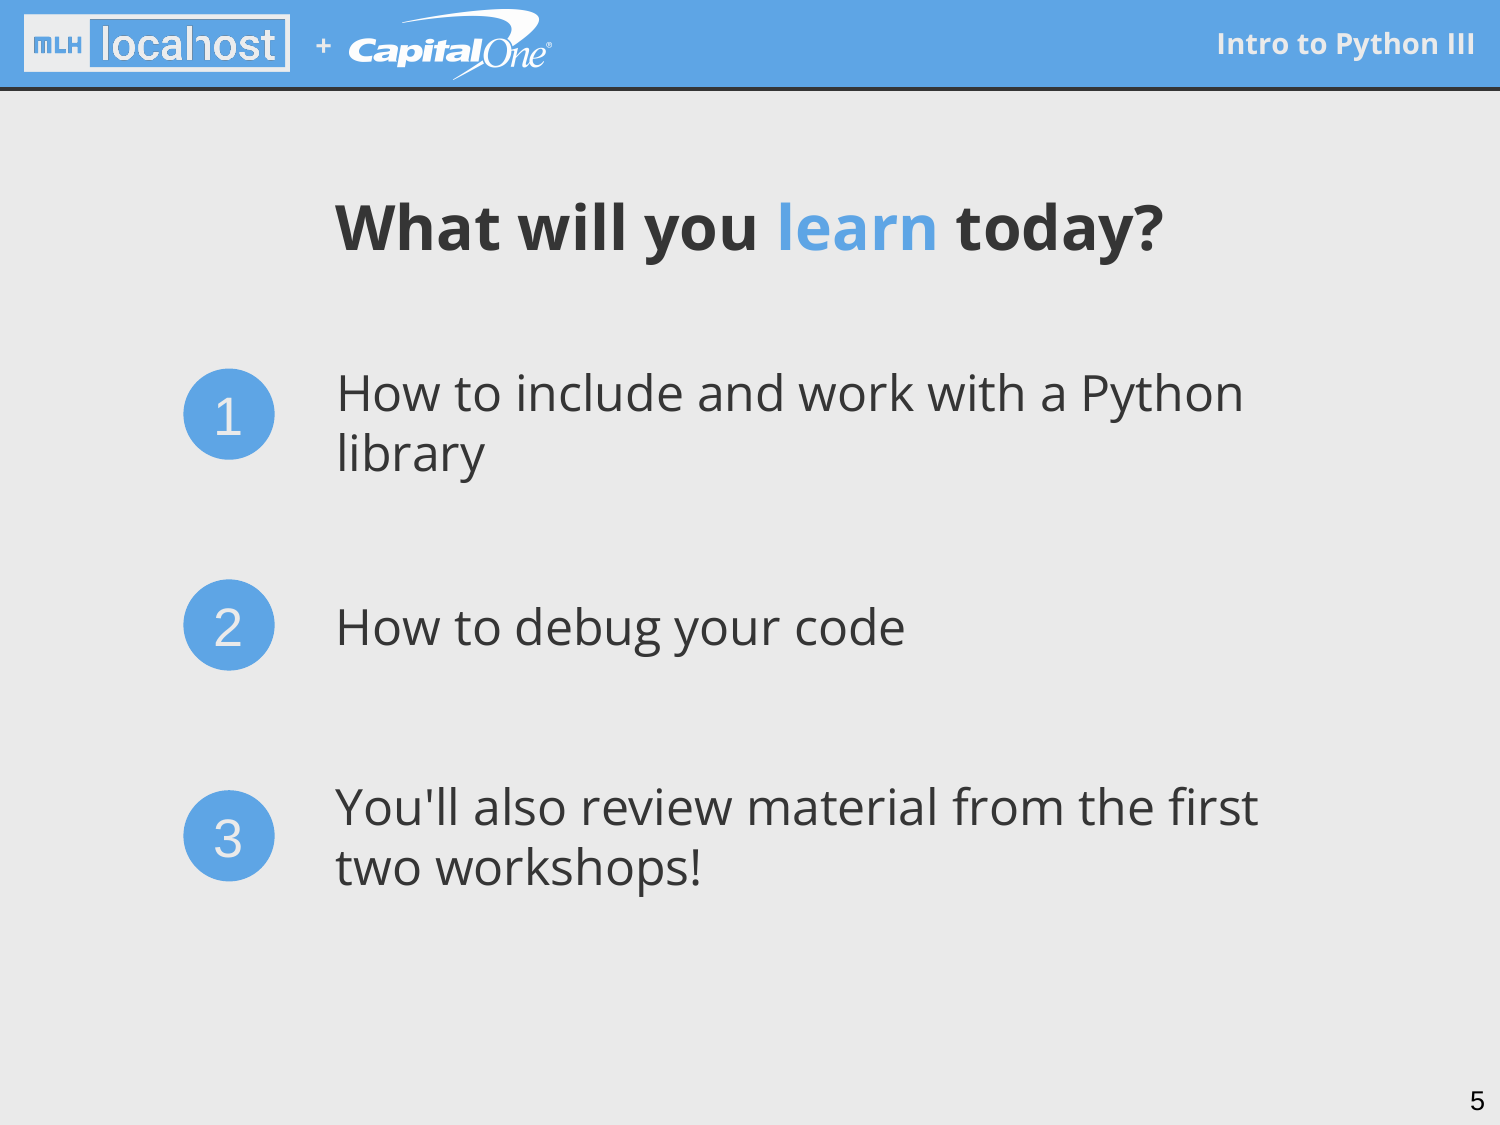

# What will you learn today?
How to include and work with a Python library
1
How to debug your code
2
You'll also review material from the first two workshops!
3